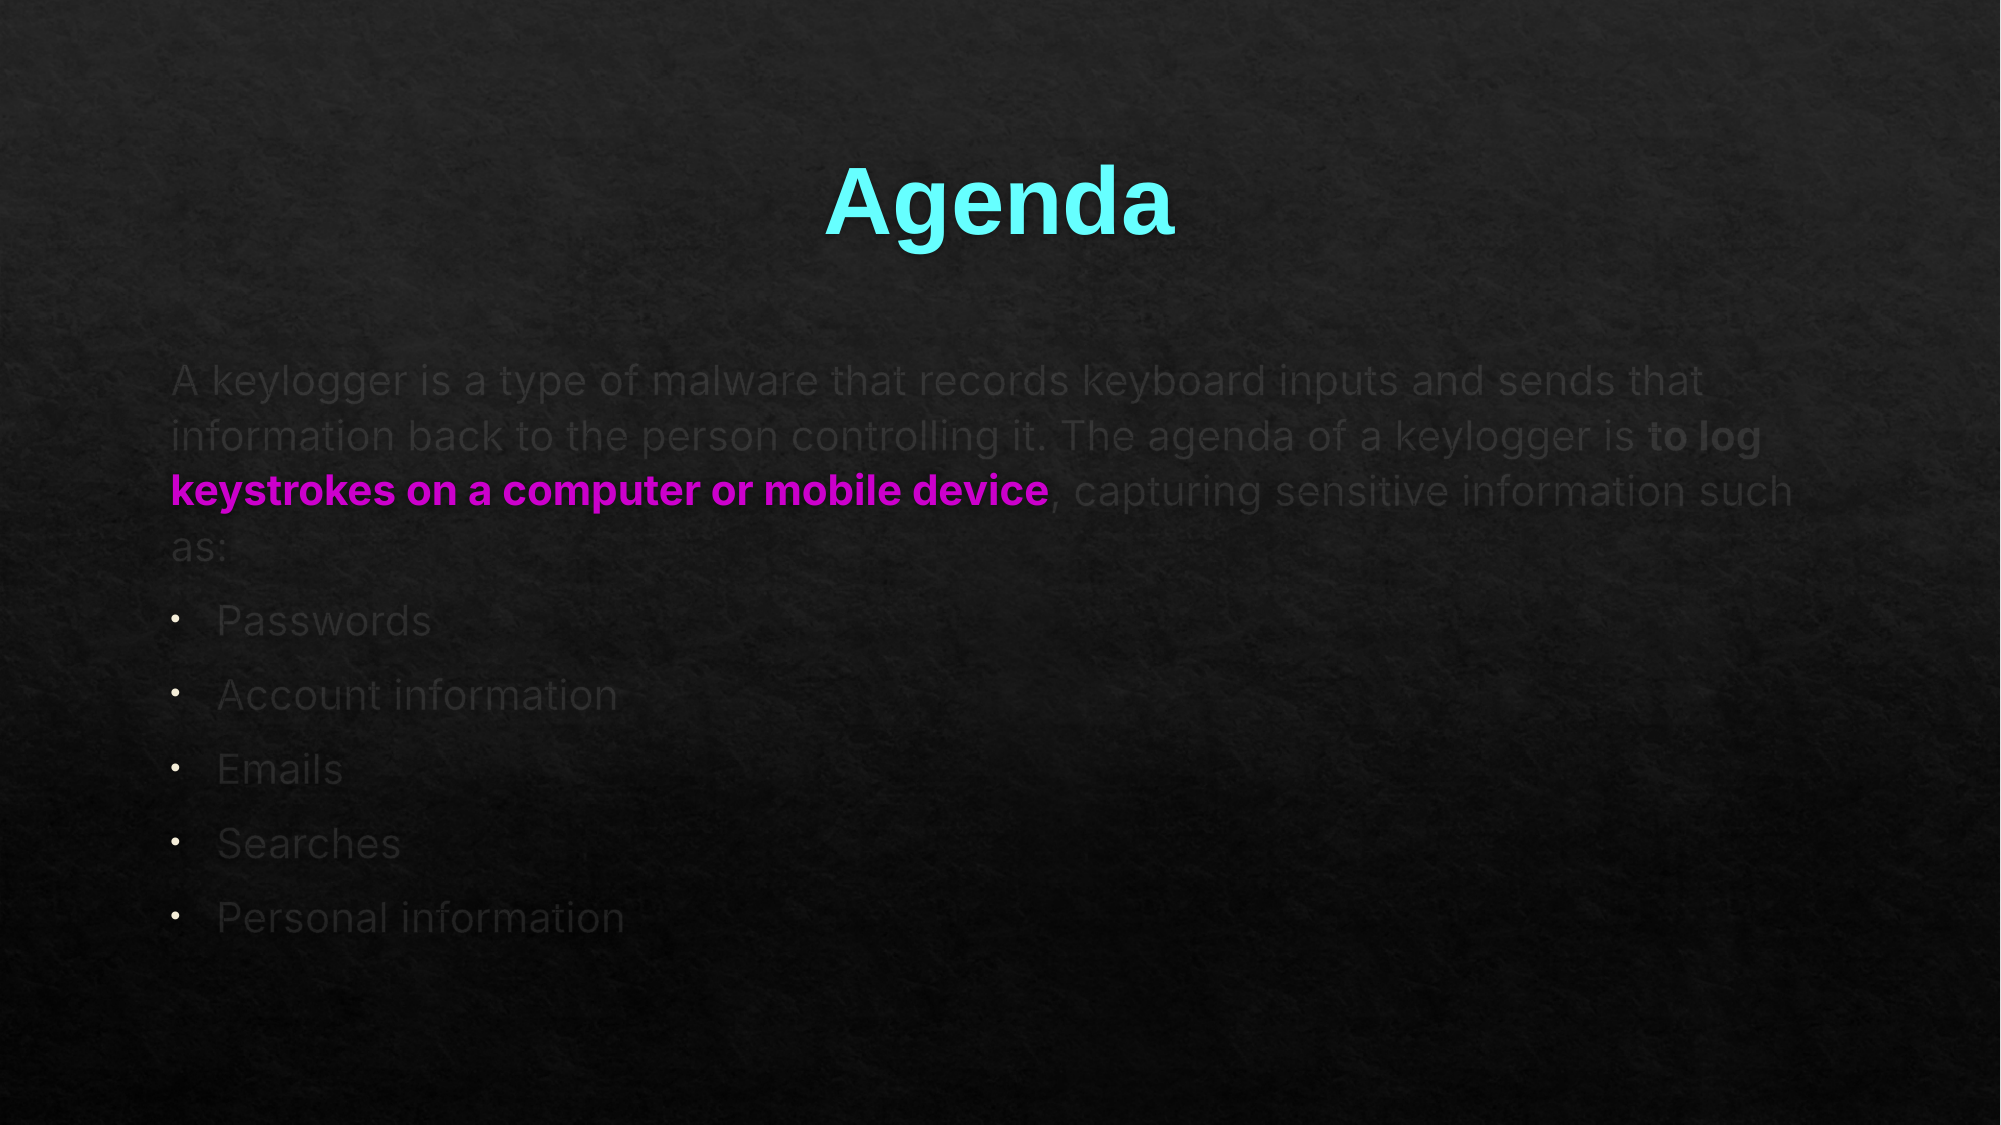

# Agenda
			A keylogger is a type of malware that records keyboard inputs and sends that information back to the person controlling it. The agenda of a keylogger is to log keystrokes on a computer or mobile device, capturing sensitive information such as:
Passwords
Account information
Emails
Searches
Personal information